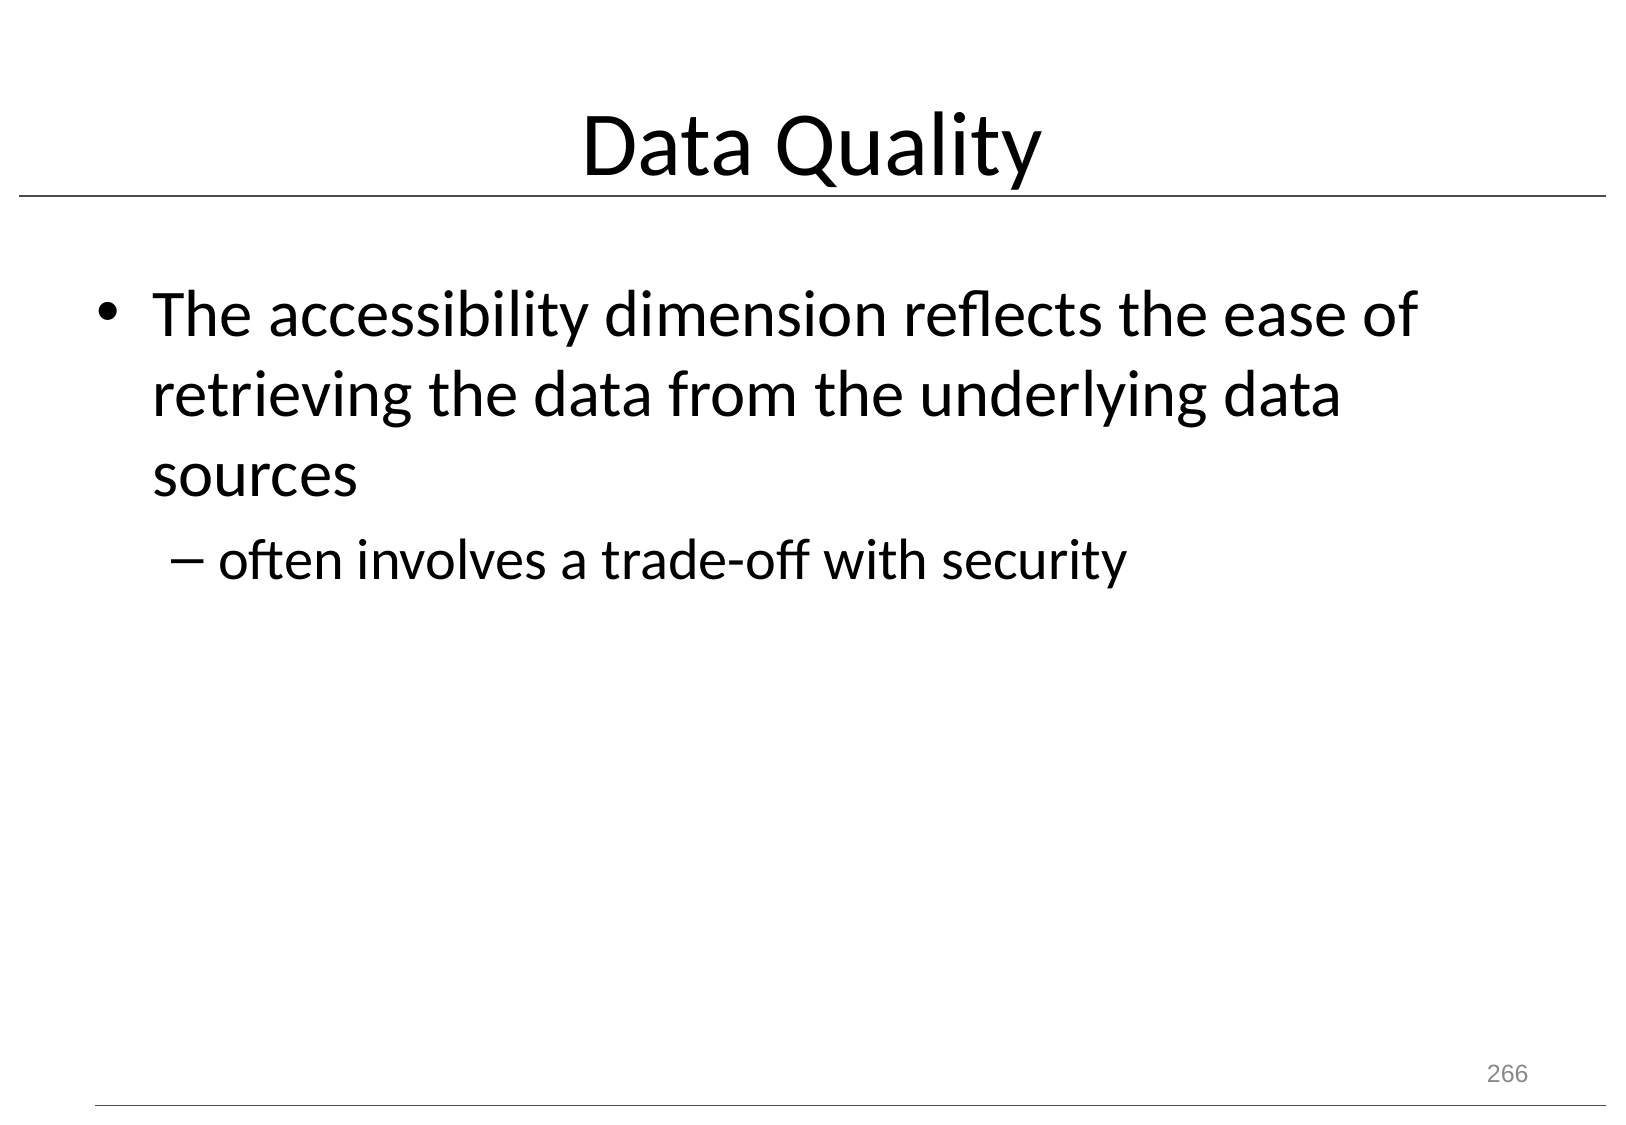

# Data Quality
The accessibility dimension reflects the ease of retrieving the data from the underlying data sources
often involves a trade-off with security
266